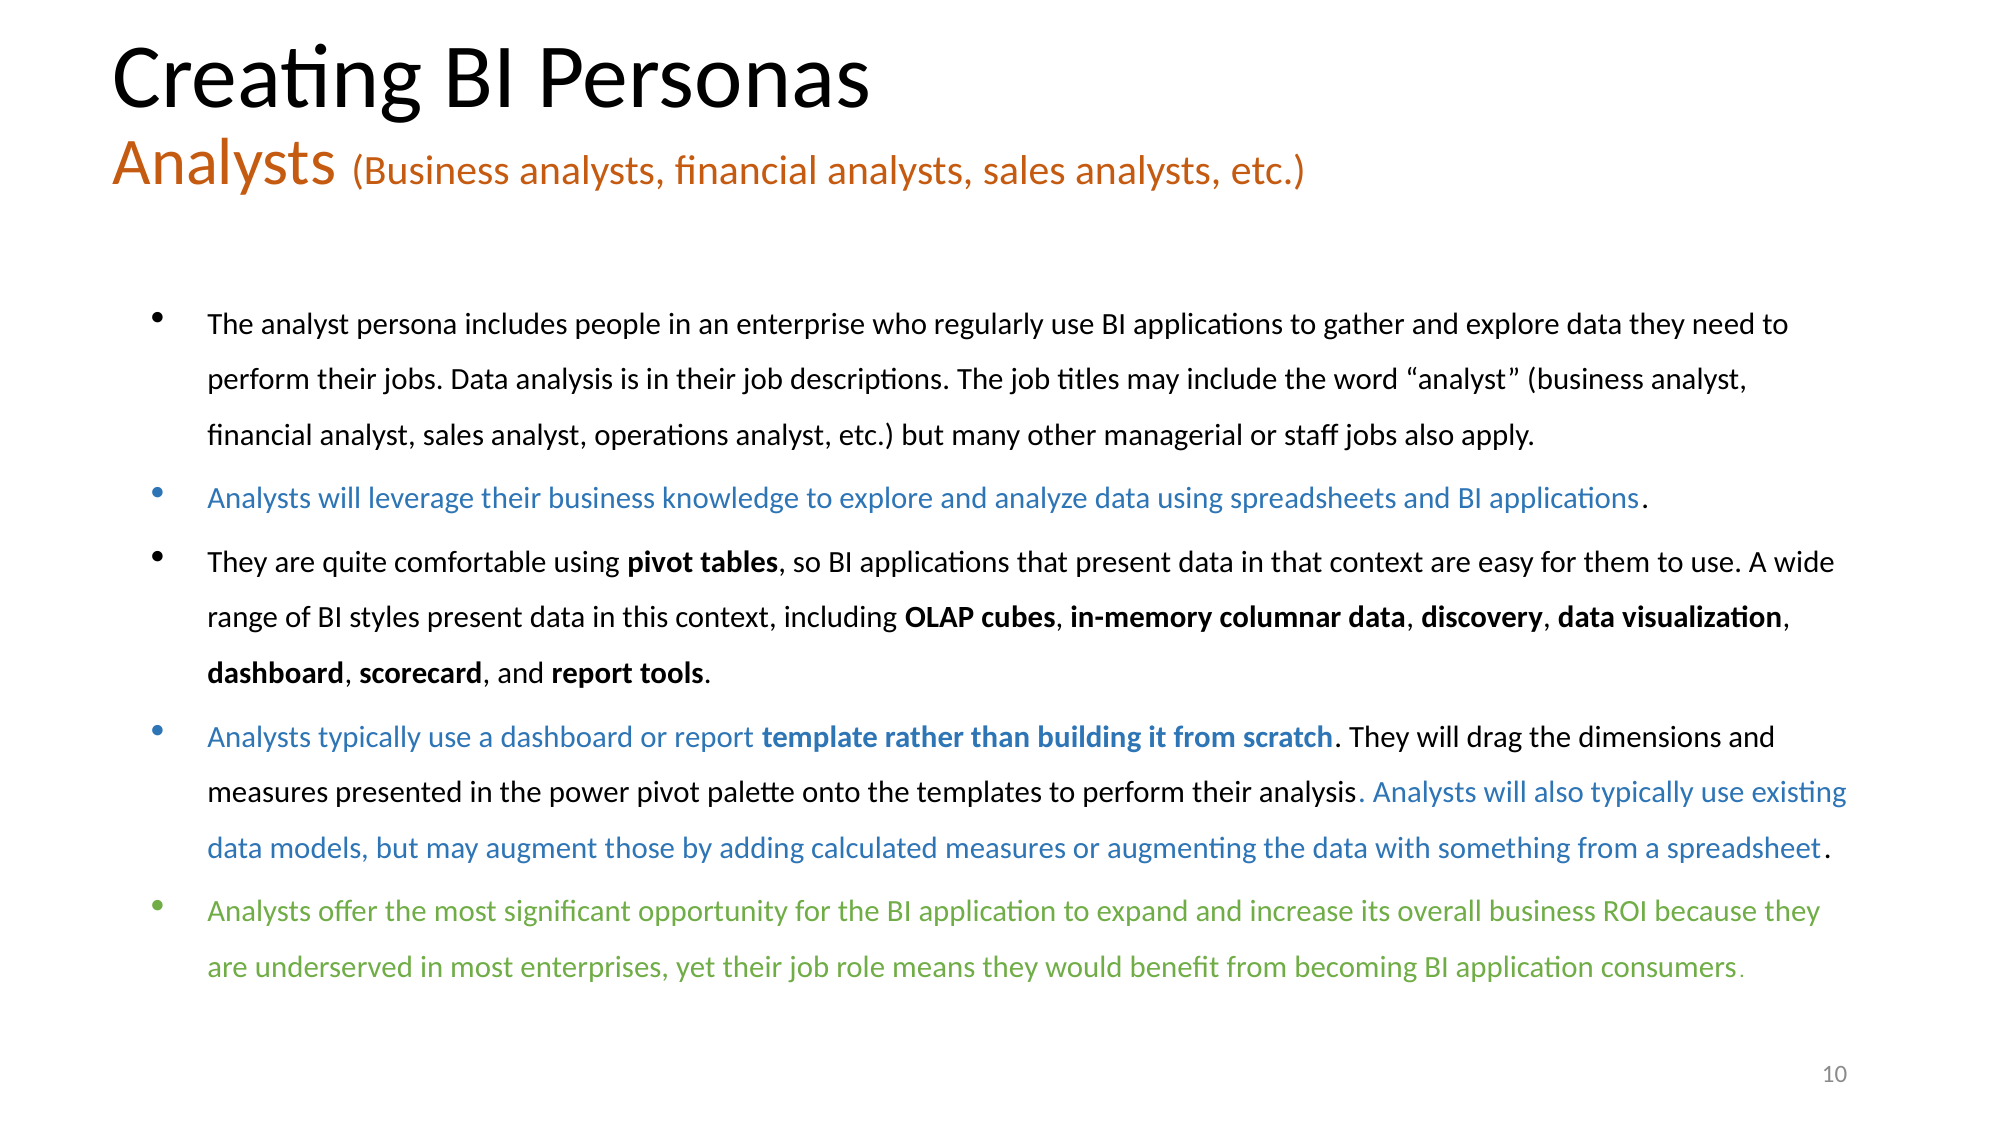

# Creating BI Personas Analysts (Business analysts, financial analysts, sales analysts, etc.)
The analyst persona includes people in an enterprise who regularly use BI applications to gather and explore data they need to perform their jobs. Data analysis is in their job descriptions. The job titles may include the word “analyst” (business analyst, financial analyst, sales analyst, operations analyst, etc.) but many other managerial or staff jobs also apply.
Analysts will leverage their business knowledge to explore and analyze data using spreadsheets and BI applications.
They are quite comfortable using pivot tables, so BI applications that present data in that context are easy for them to use. A wide range of BI styles present data in this context, including OLAP cubes, in-memory columnar data, discovery, data visualization, dashboard, scorecard, and report tools.
Analysts typically use a dashboard or report template rather than building it from scratch. They will drag the dimensions and measures presented in the power pivot palette onto the templates to perform their analysis. Analysts will also typically use existing data models, but may augment those by adding calculated measures or augmenting the data with something from a spreadsheet.
Analysts offer the most significant opportunity for the BI application to expand and increase its overall business ROI because they are underserved in most enterprises, yet their job role means they would benefit from becoming BI application consumers.
10